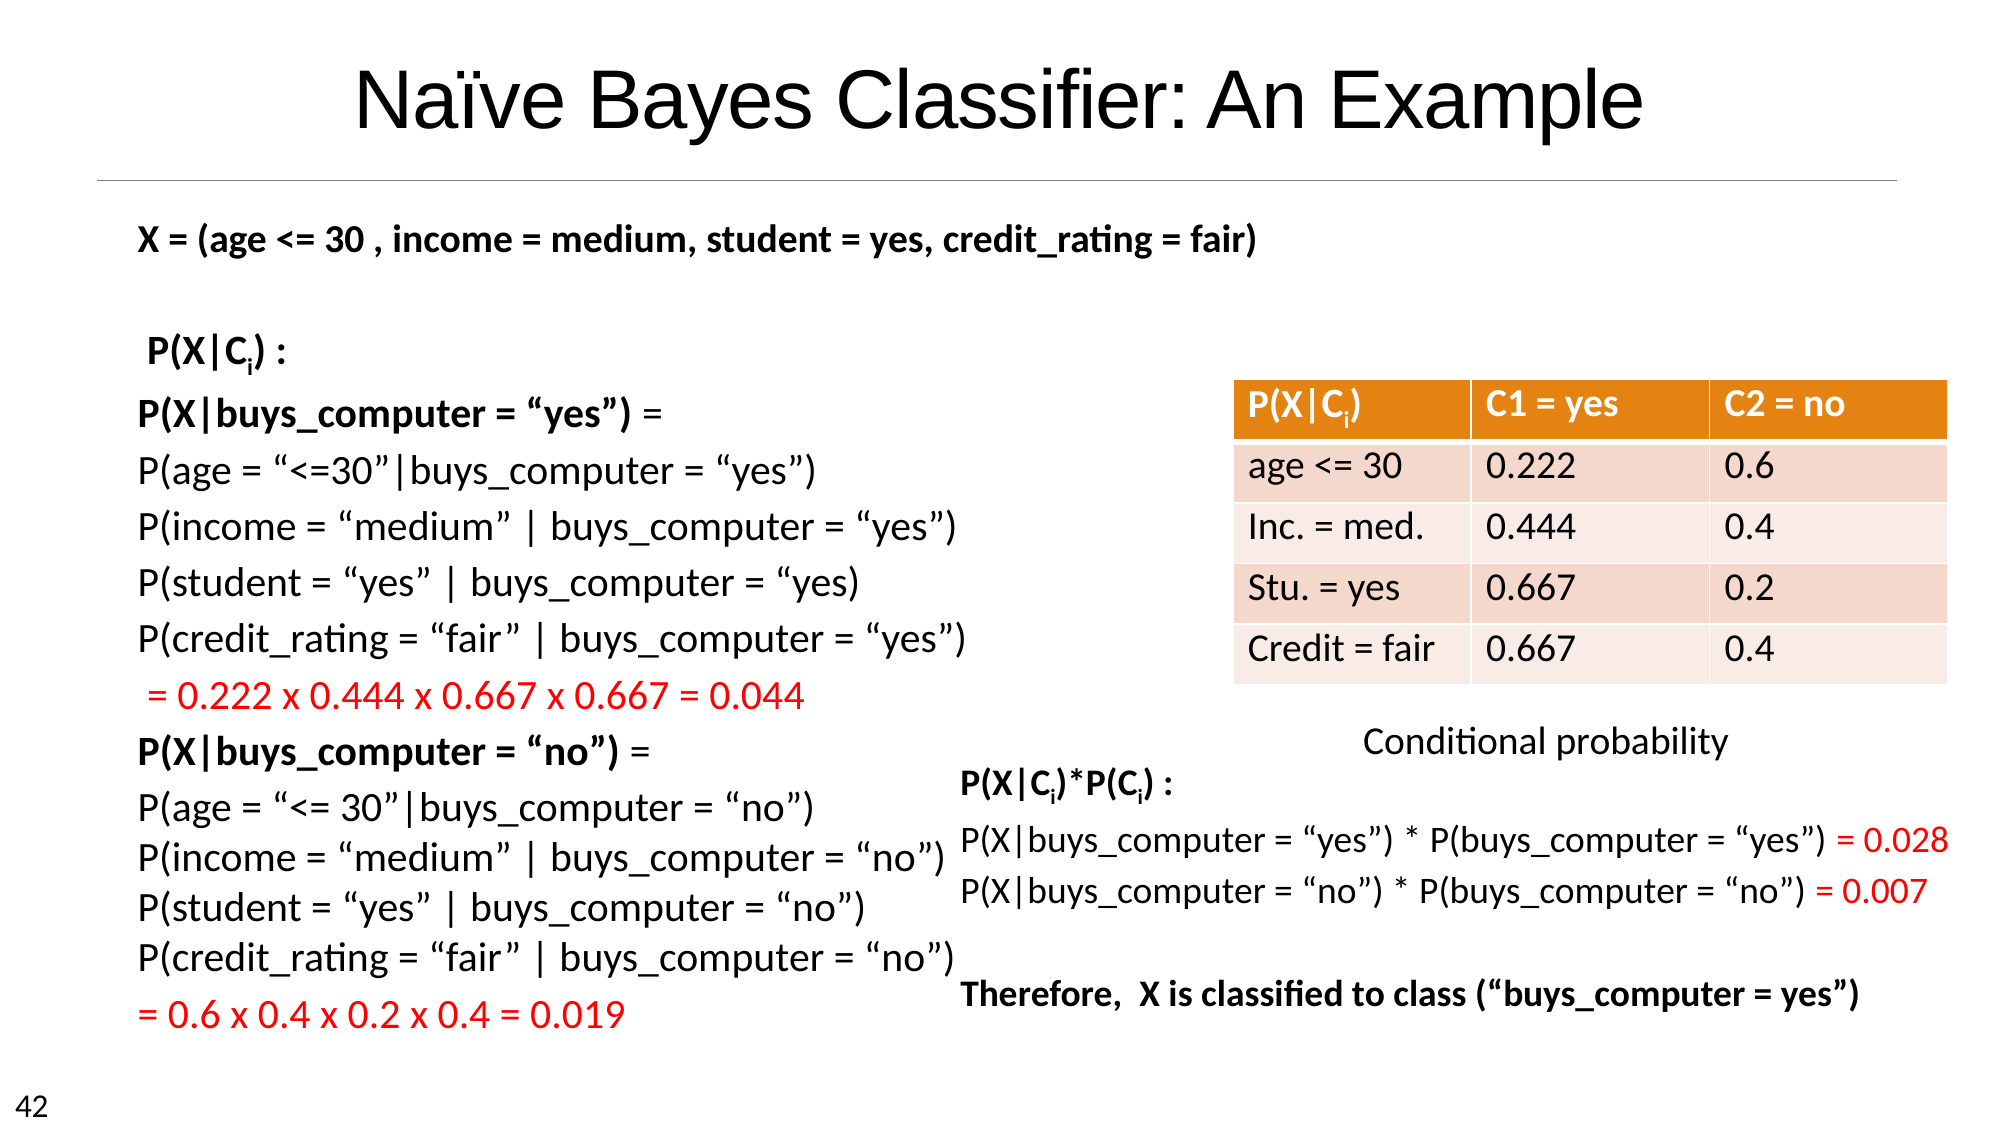

# Naïve Bayes Classifier: An Example
X = (age <= 30 , income = medium, student = yes, credit_rating = fair)

 P(X|Ci) :
P(X|buys_computer = “yes”) =
P(age = “<=30”|buys_computer = “yes”)
P(income = “medium” | buys_computer = “yes”)
P(student = “yes” | buys_computer = “yes)
P(credit_rating = “fair” | buys_computer = “yes”)
 = 0.222 x 0.444 x 0.667 x 0.667 = 0.044
P(X|buys_computer = “no”) =
P(age = “<= 30”|buys_computer = “no”)
P(income = “medium” | buys_computer = “no”)
P(student = “yes” | buys_computer = “no”)
P(credit_rating = “fair” | buys_computer = “no”)
= 0.6 x 0.4 x 0.2 x 0.4 = 0.019

| P(X|Ci) | C1 = yes | C2 = no |
| --- | --- | --- |
| age <= 30 | 0.222 | 0.6 |
| Inc. = med. | 0.444 | 0.4 |
| Stu. = yes | 0.667 | 0.2 |
| Credit = fair | 0.667 | 0.4 |
Conditional probability
P(X|Ci)*P(Ci) :
P(X|buys_computer = “yes”) * P(buys_computer = “yes”) = 0.028
P(X|buys_computer = “no”) * P(buys_computer = “no”) = 0.007

Therefore,  X is classified to class (“buys_computer = yes”)